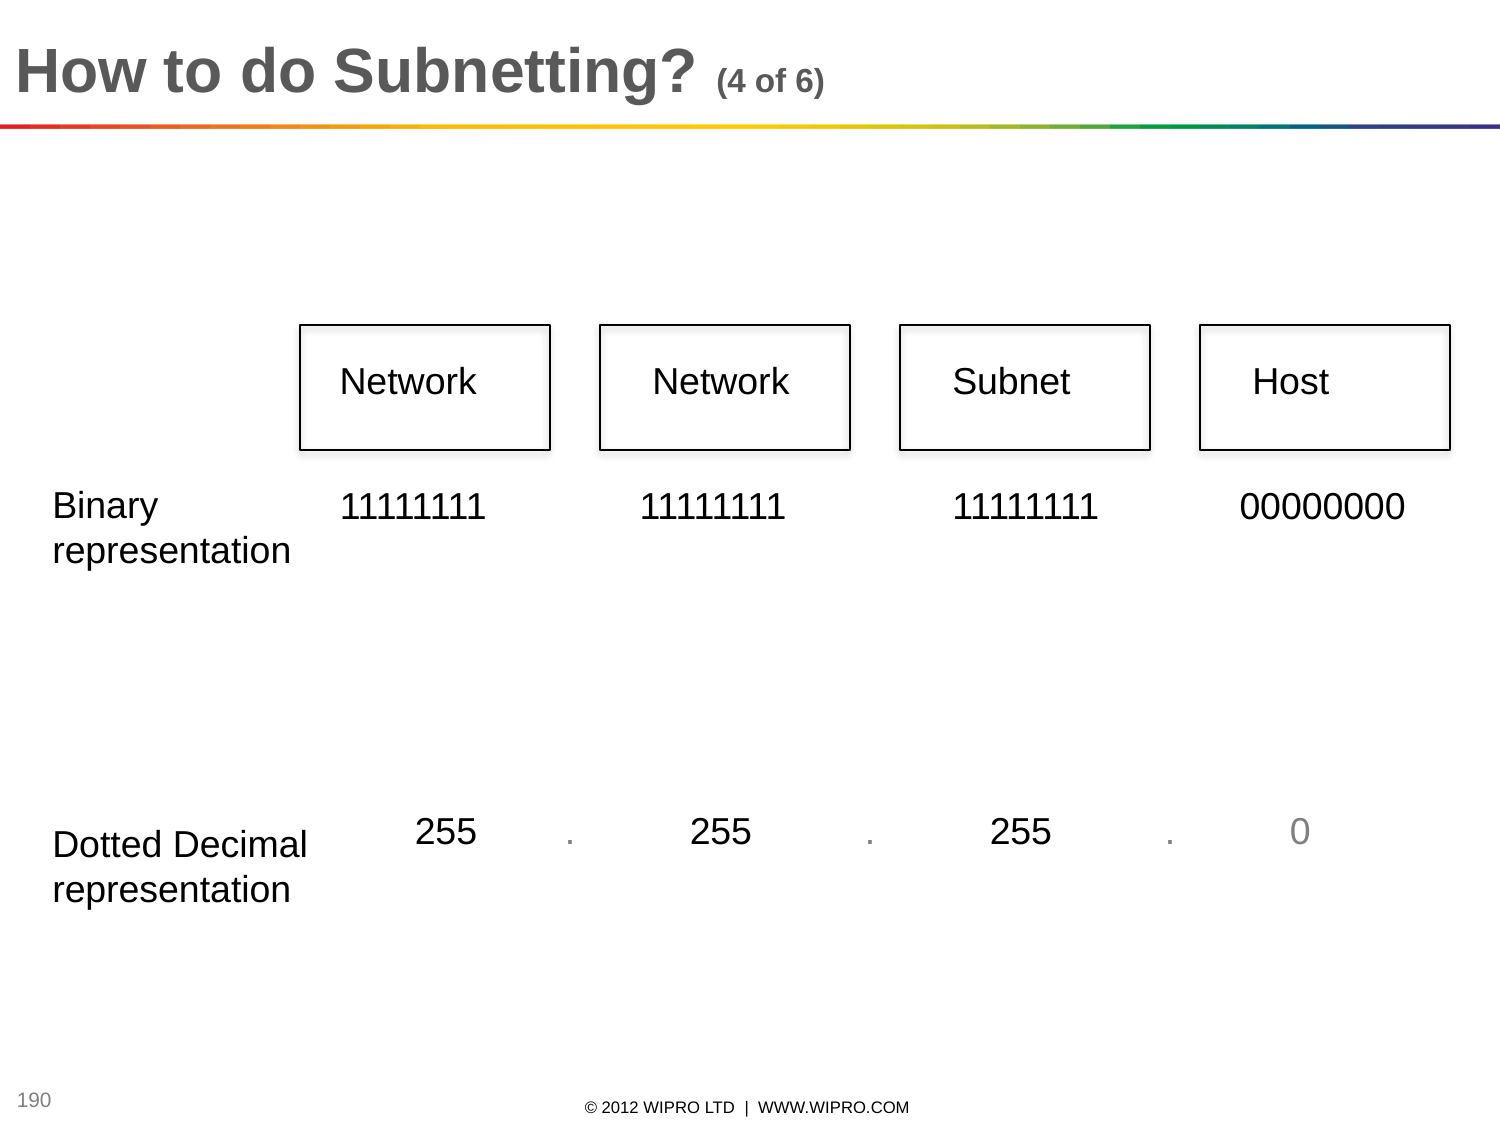

# How to do Subnetting? (4 of 6)

Network
Network
Subnet
Host
Binary representation
11111111
11111111
11111111
00000000
255
.
255
.
255
.
0
Dotted Decimal representation